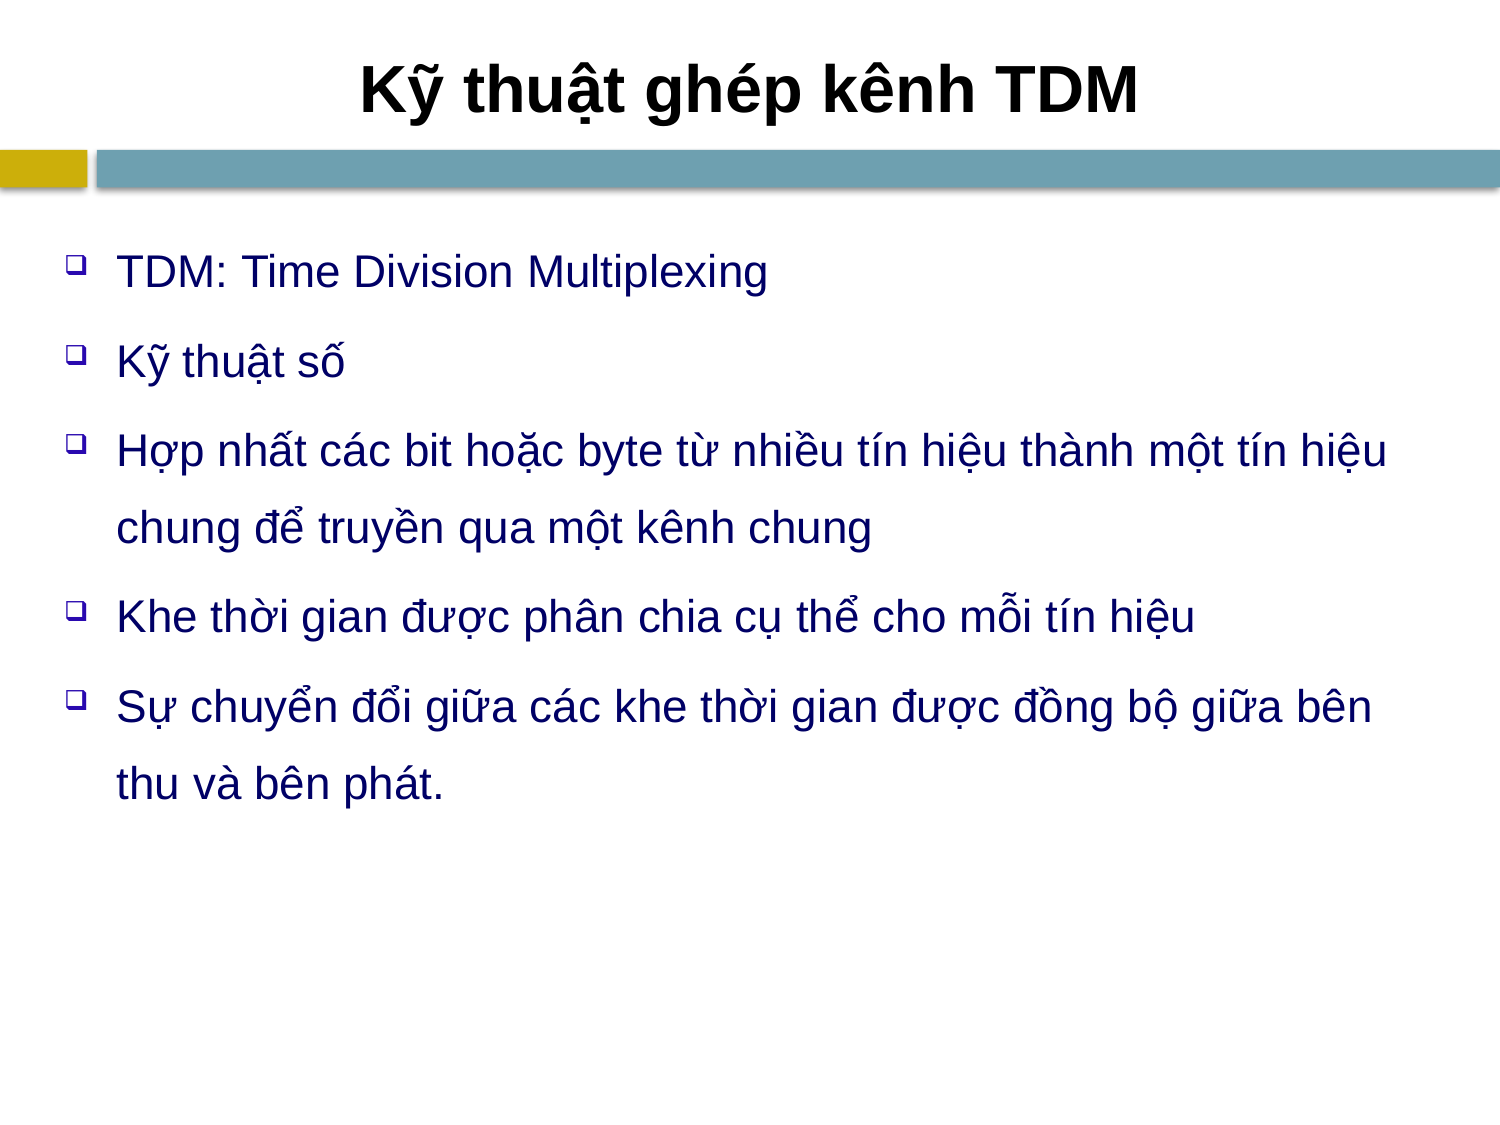

# Kỹ thuật ghép kênh TDM
TDM: Time Division Multiplexing
Kỹ thuật số
Hợp nhất các bit hoặc byte từ nhiều tín hiệu thành một tín hiệu chung để truyền qua một kênh chung
Khe thời gian được phân chia cụ thể cho mỗi tín hiệu
Sự chuyển đổi giữa các khe thời gian được đồng bộ giữa bên thu và bên phát.